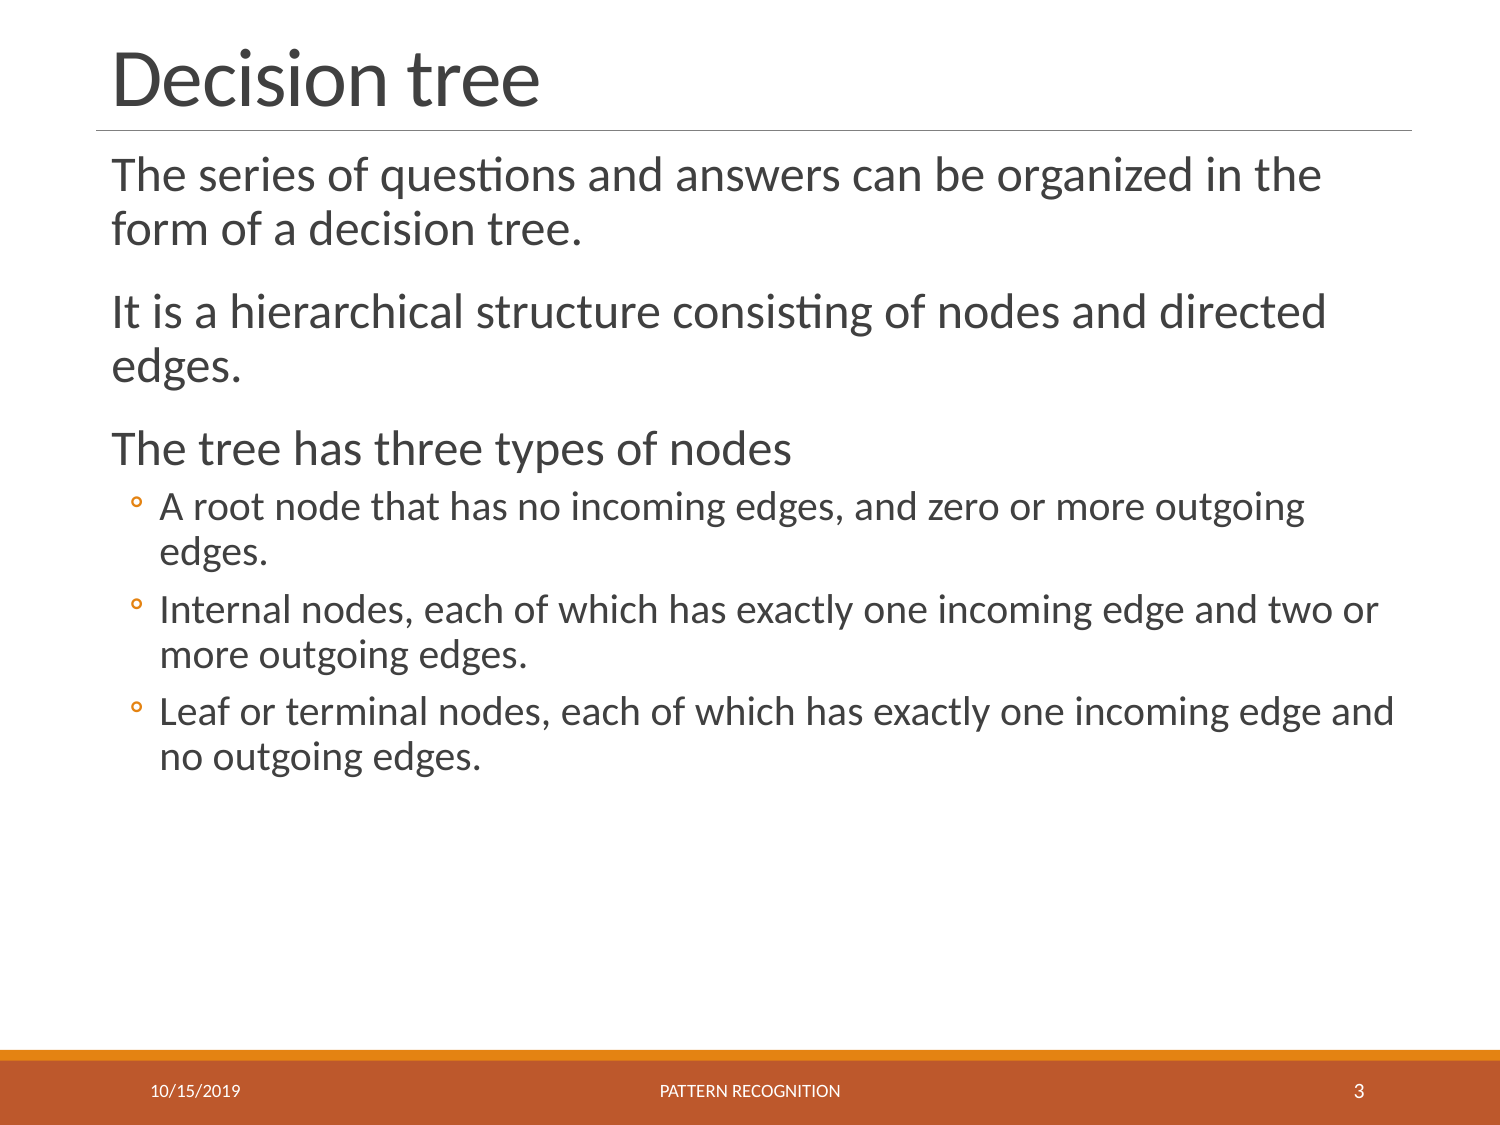

# Decision tree
The series of questions and answers can be organized in the form of a decision tree.
It is a hierarchical structure consisting of nodes and directed edges.
The tree has three types of nodes
A root node that has no incoming edges, and zero or more outgoing edges.
Internal nodes, each of which has exactly one incoming edge and two or more outgoing edges.
Leaf or terminal nodes, each of which has exactly one incoming edge and no outgoing edges.
10/15/2019
Pattern recognition
3